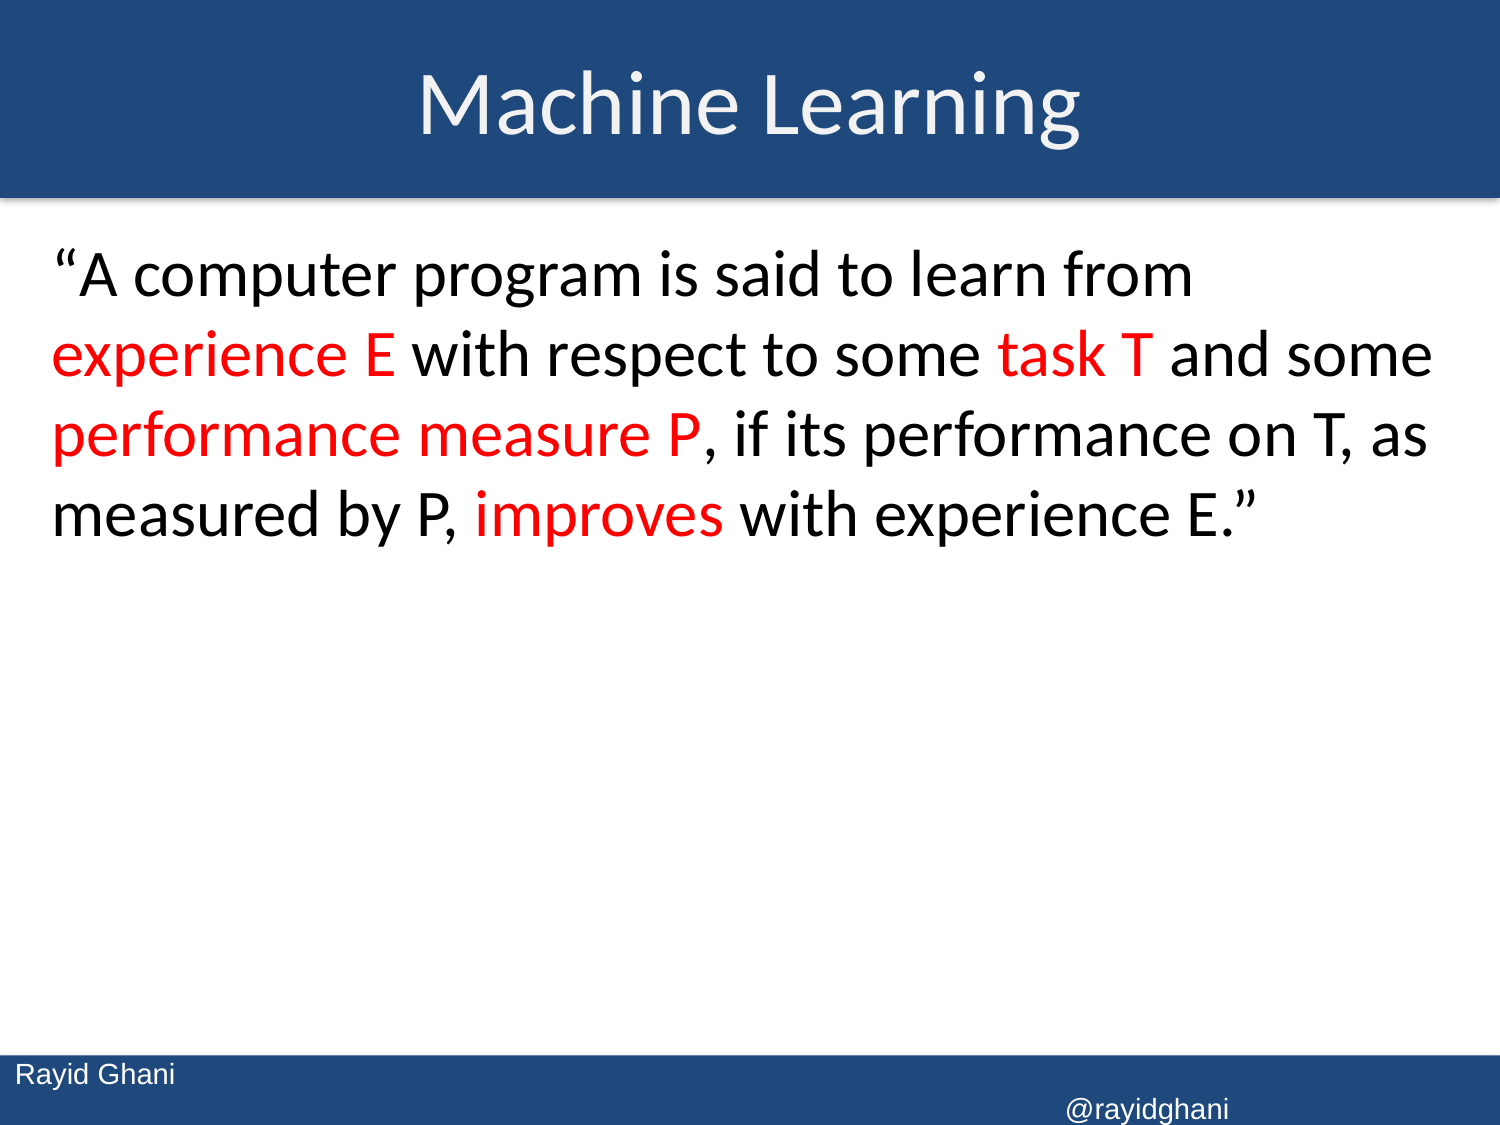

# Machine Learning
“A computer program is said to learn from experience E with respect to some task T and some performance measure P, if its performance on T, as measured by P, improves with experience E.”